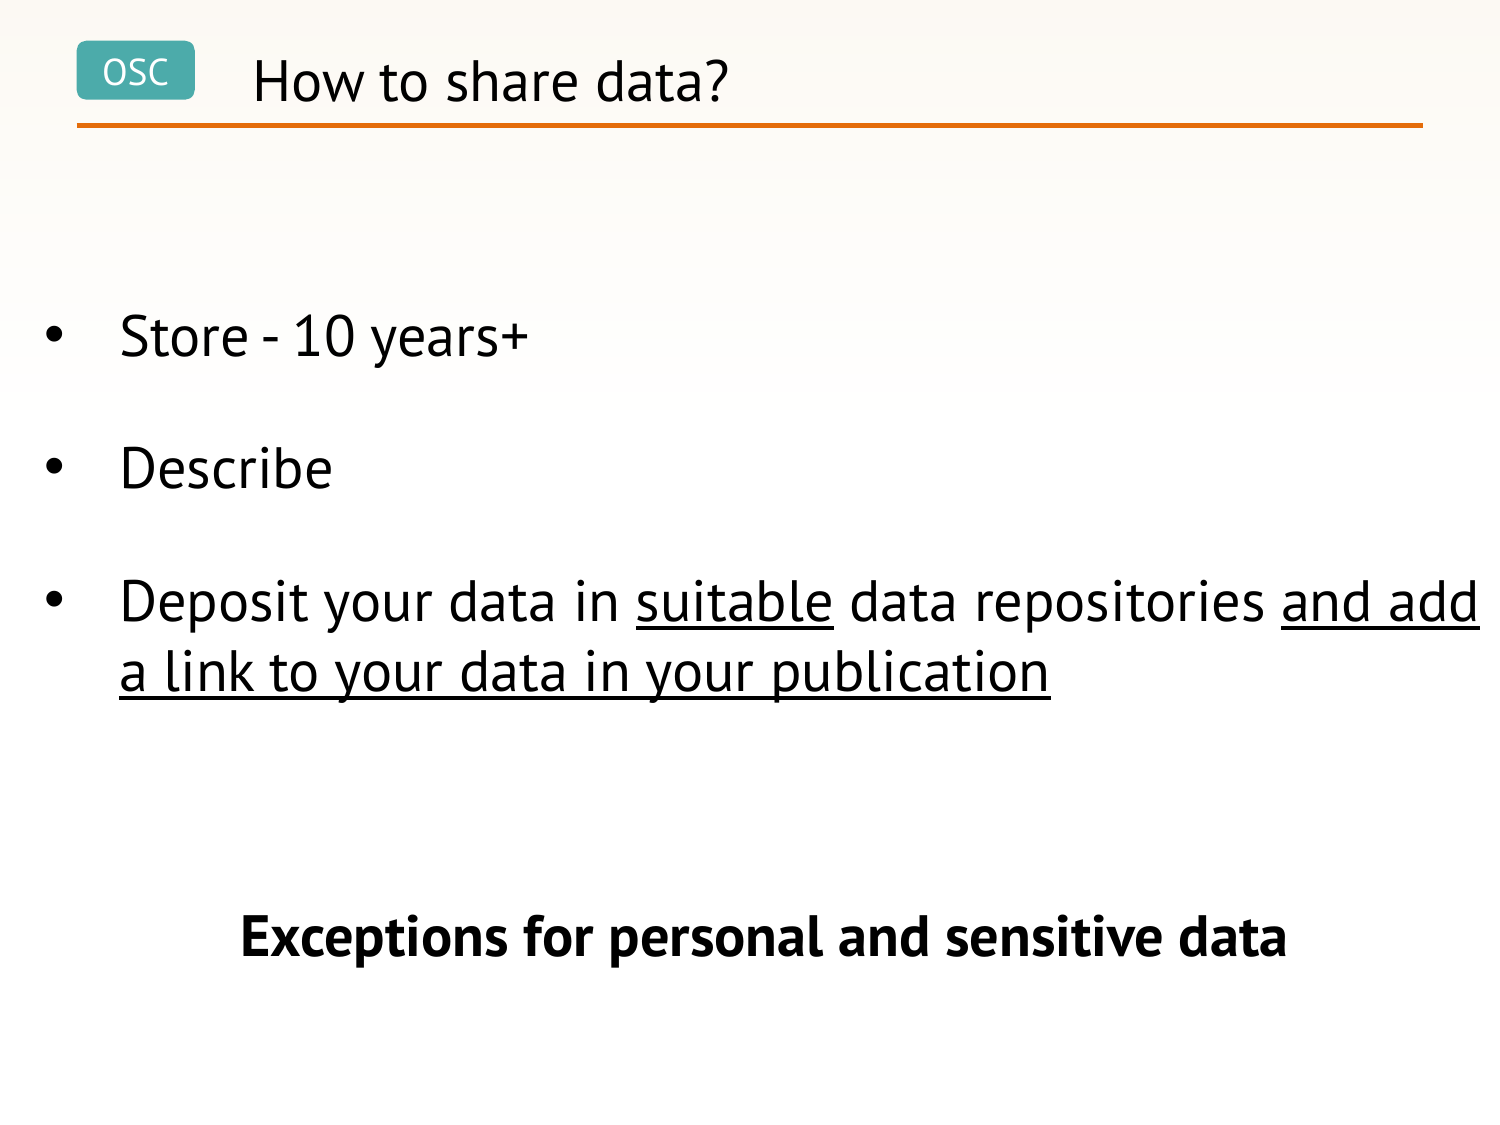

How to share data?
Store - 10 years+
Describe
Deposit your data in suitable data repositories and add a link to your data in your publication

Exceptions for personal and sensitive data